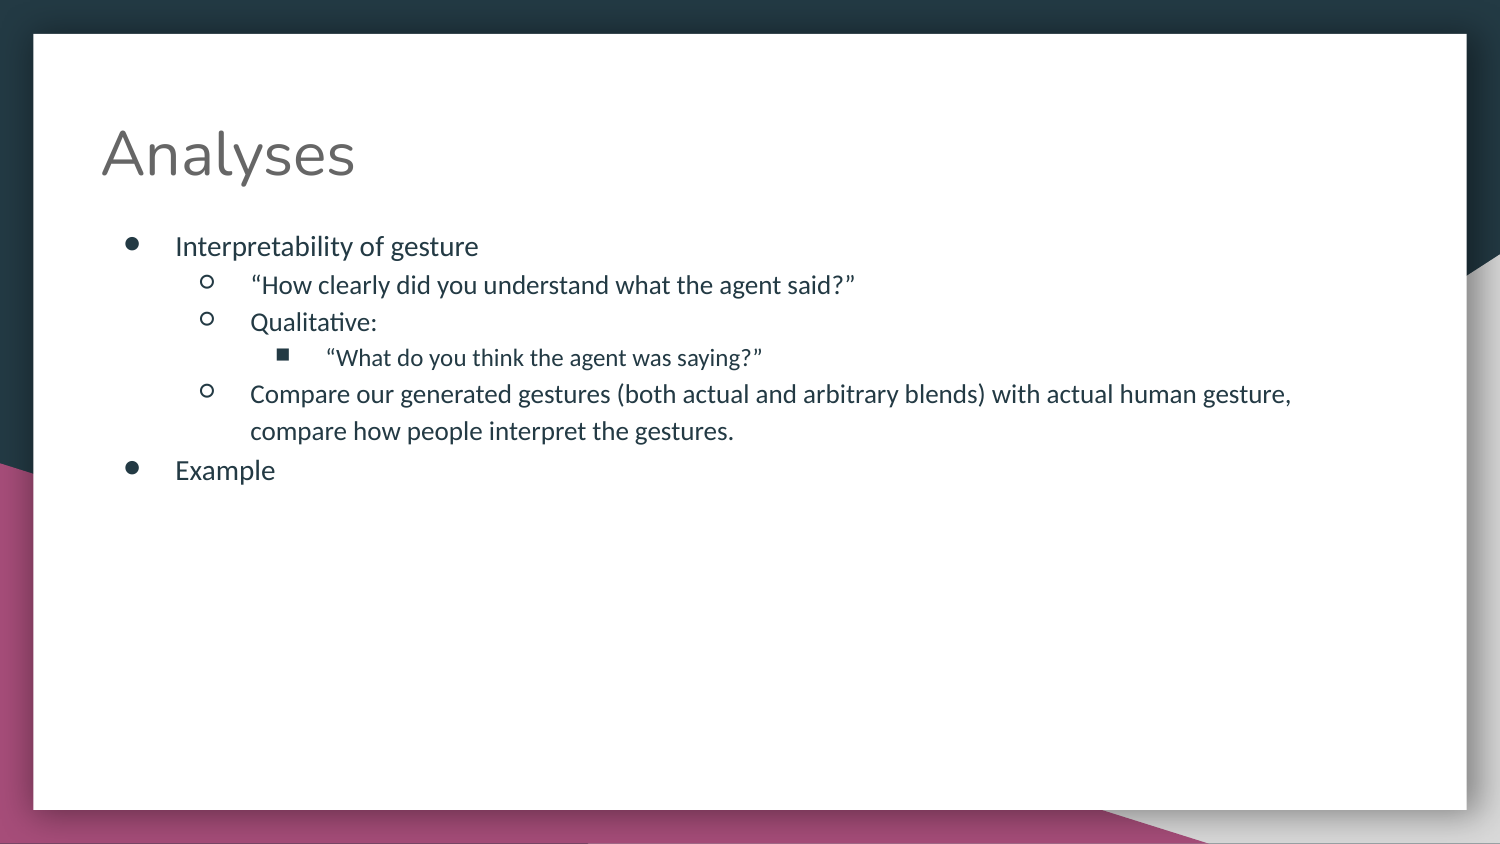

# Analyses
Interpretability of gesture
“How clearly did you understand what the agent said?”
Qualitative:
“What do you think the agent was saying?”
Compare our generated gestures (both actual and arbitrary blends) with actual human gesture, compare how people interpret the gestures.
Example